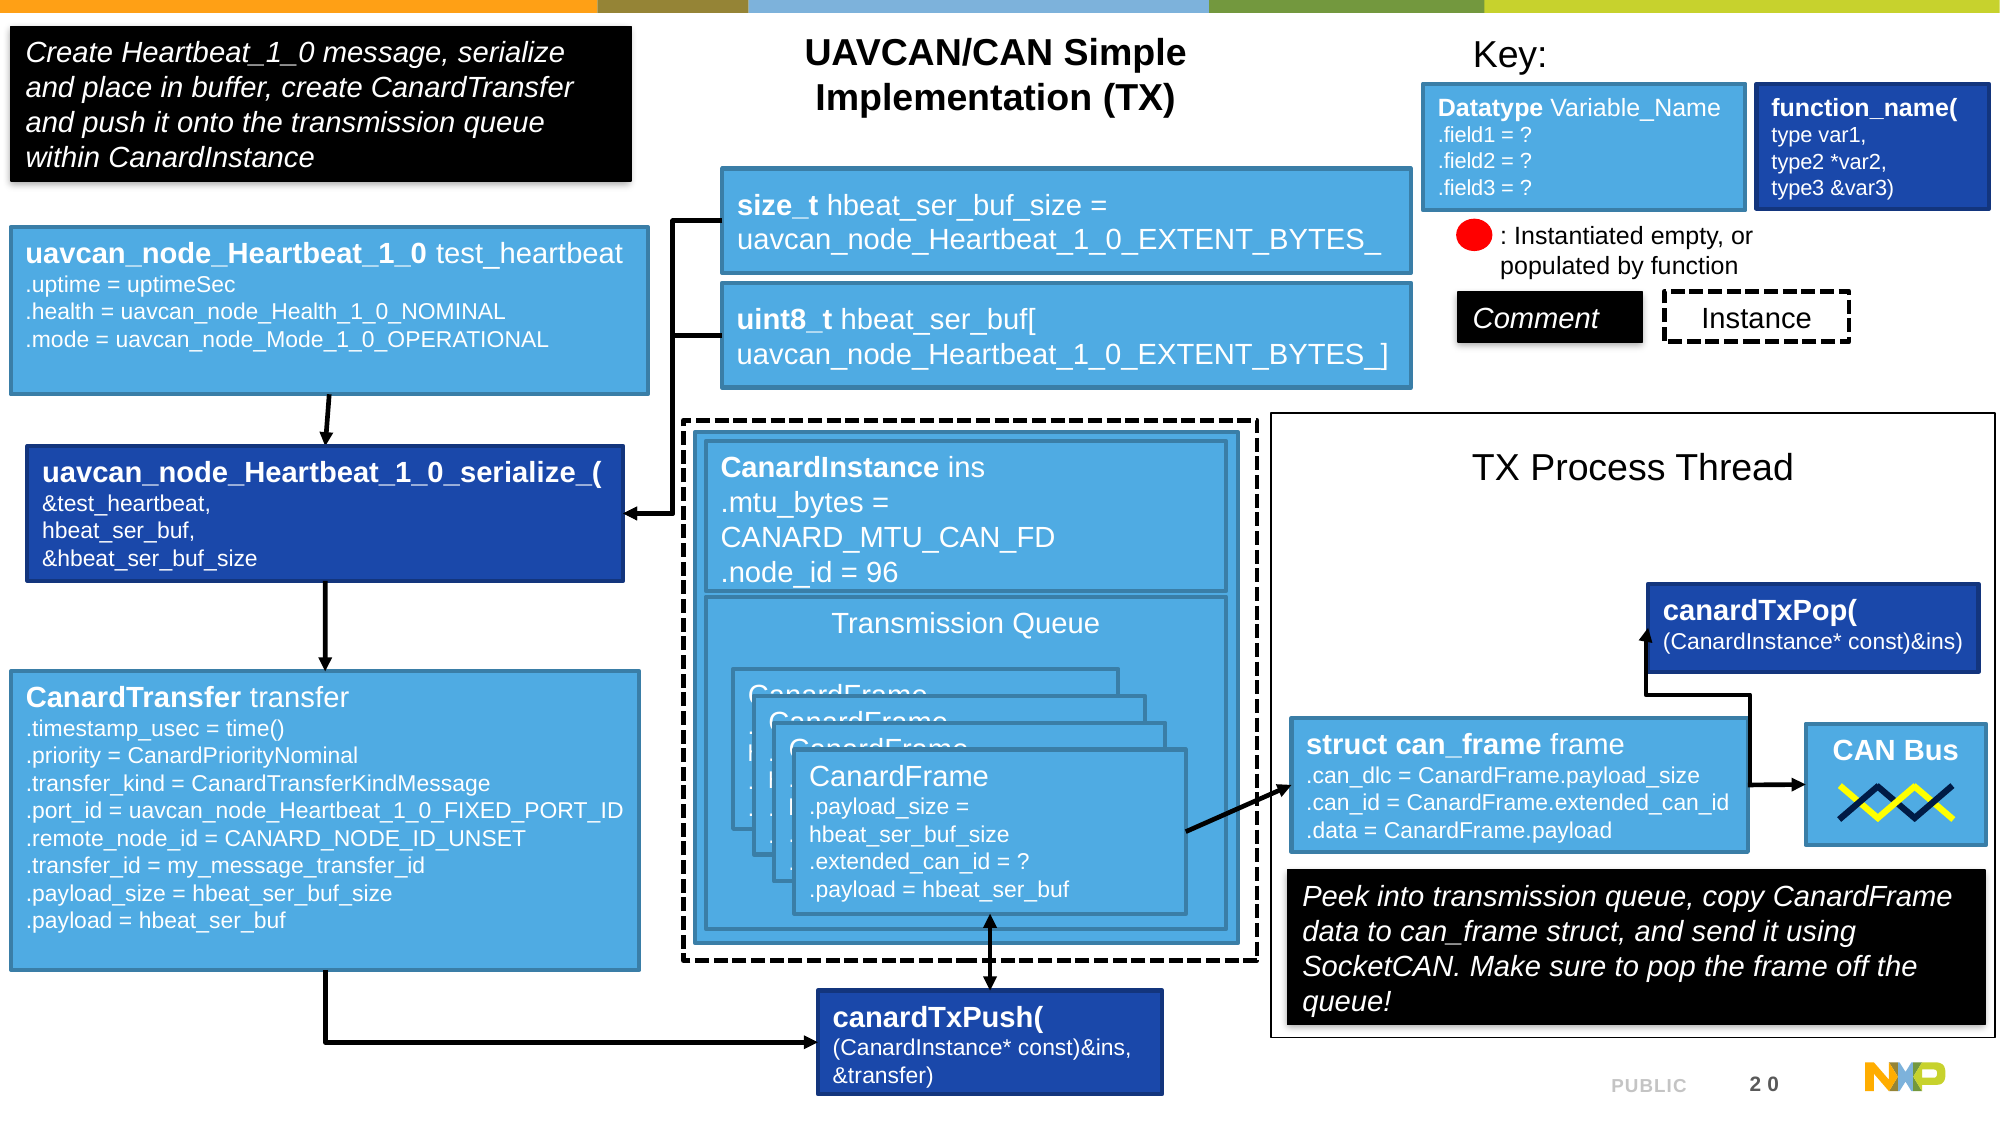

UAVCAN/CAN Simple Implementation (TX)
Key:
Datatype Variable_Name
.field1 = ?
.field2 = ?
.field3 = ?
: Instantiated empty, or populated by function

Instance
Comment
function_name(
type var1,
type2 *var2,
type3 &var3)
Create Heartbeat_1_0 message, serialize and place in buffer, create CanardTransfer and push it onto the transmission queue within CanardInstance
size_t hbeat_ser_buf_size =
uavcan_node_Heartbeat_1_0_EXTENT_BYTES_
uavcan_node_Heartbeat_1_0 test_heartbeat
.uptime = uptimeSec
.health = uavcan_node_Health_1_0_NOMINAL
.mode = uavcan_node_Mode_1_0_OPERATIONAL
uint8_t hbeat_ser_buf[
uavcan_node_Heartbeat_1_0_EXTENT_BYTES_]
TX Process Thread

CanardInstance ins
.mtu_bytes = CANARD_MTU_CAN_FD
.node_id = 96

Transmission Queue
CanardFrame
.payload_size = hbeat_ser_buf_size
.extended_can_id = ?
.payload = hbeat_ser_buf
CanardFrame
.payload_size = hbeat_ser_buf_size
.extended_can_id = ?
.payload = hbeat_ser_buf
CanardFrame
.payload_size = hbeat_ser_buf_size
.extended_can_id = ?
.payload = hbeat_ser_buf
CanardFrame
.payload_size = hbeat_ser_buf_size
.extended_can_id = ?
.payload = hbeat_ser_buf

uavcan_node_Heartbeat_1_0_serialize_(
&test_heartbeat,
hbeat_ser_buf,
&hbeat_ser_buf_size

canardTxPop(
(CanardInstance* const)&ins)
CanardTransfer transfer
.timestamp_usec = time()
.priority = CanardPriorityNominal
.transfer_kind = CanardTransferKindMessage
.port_id = uavcan_node_Heartbeat_1_0_FIXED_PORT_ID
.remote_node_id = CANARD_NODE_ID_UNSET
.transfer_id = my_message_transfer_id
.payload_size = hbeat_ser_buf_size
.payload = hbeat_ser_buf
struct can_frame frame
.can_dlc = CanardFrame.payload_size
.can_id = CanardFrame.extended_can_id
.data = CanardFrame.payload

CAN Bus
Peek into transmission queue, copy CanardFrame data to can_frame struct, and send it using SocketCAN. Make sure to pop the frame off the queue!
canardTxPush(
(CanardInstance* const)&ins,
&transfer)